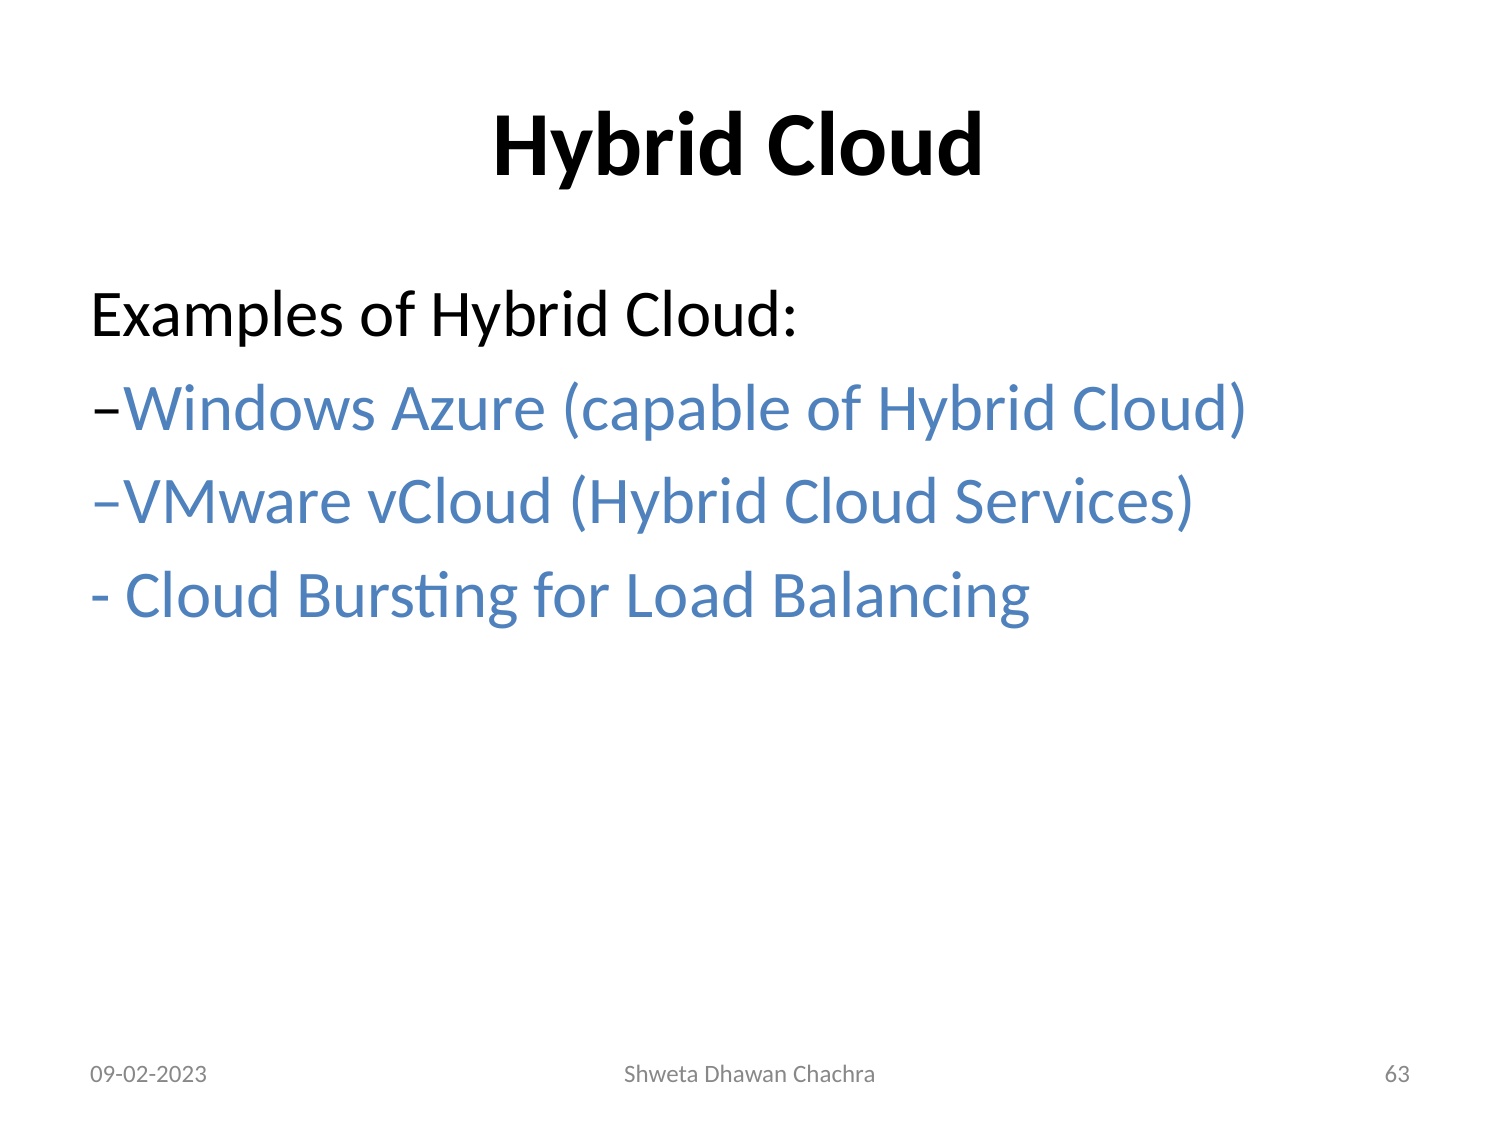

# Hybrid Cloud
Examples of Hybrid Cloud:
–Windows Azure (capable of Hybrid Cloud)
–VMware vCloud (Hybrid Cloud Services)
- Cloud Bursting for Load Balancing

09-02-2023
Shweta Dhawan Chachra
63